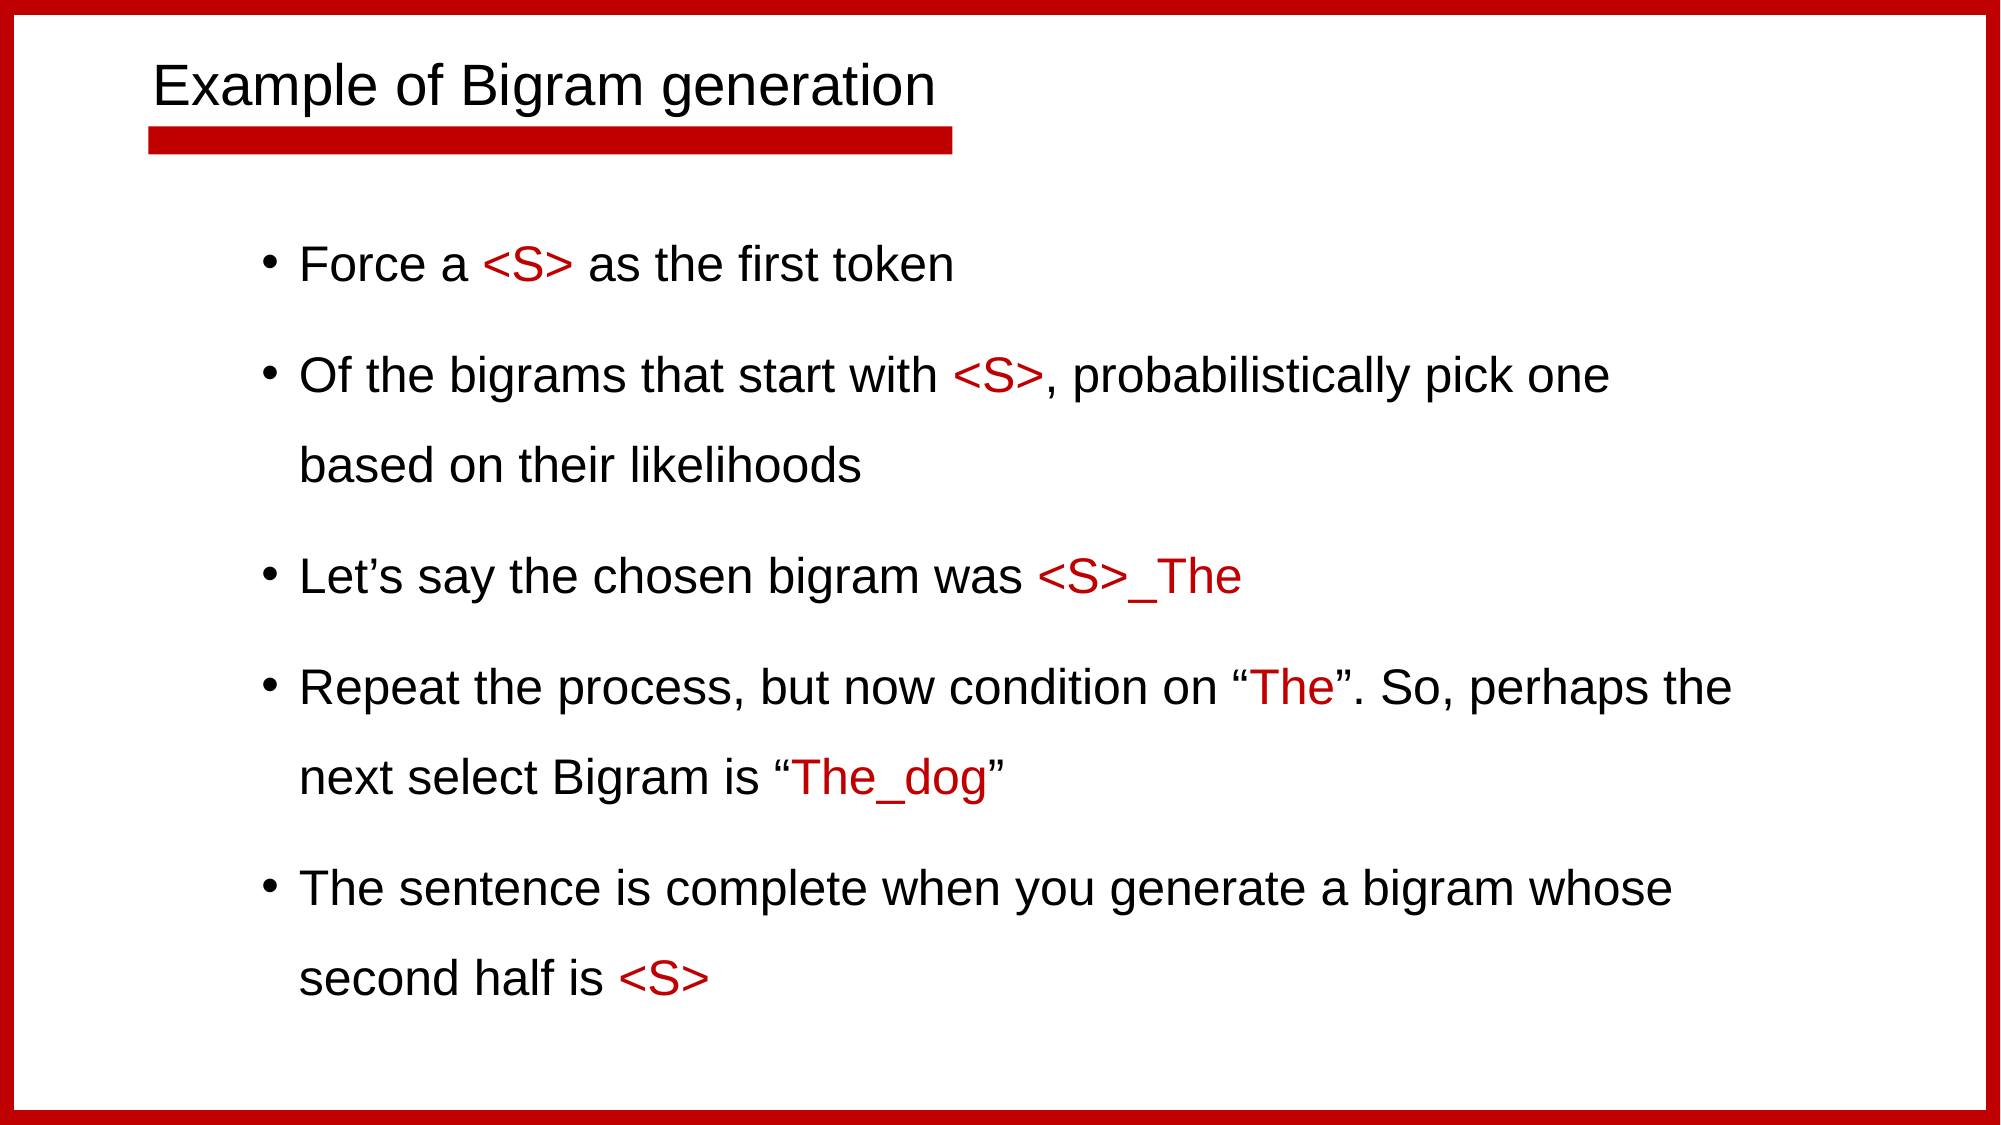

# Example of Bigram generation

Force a <S> as the first token
Of the bigrams that start with <S>, probabilistically pick one based on their likelihoods
Let’s say the chosen bigram was <S>_The
Repeat the process, but now condition on “The”. So, perhaps the next select Bigram is “The_dog”
The sentence is complete when you generate a bigram whose second half is <S>

94